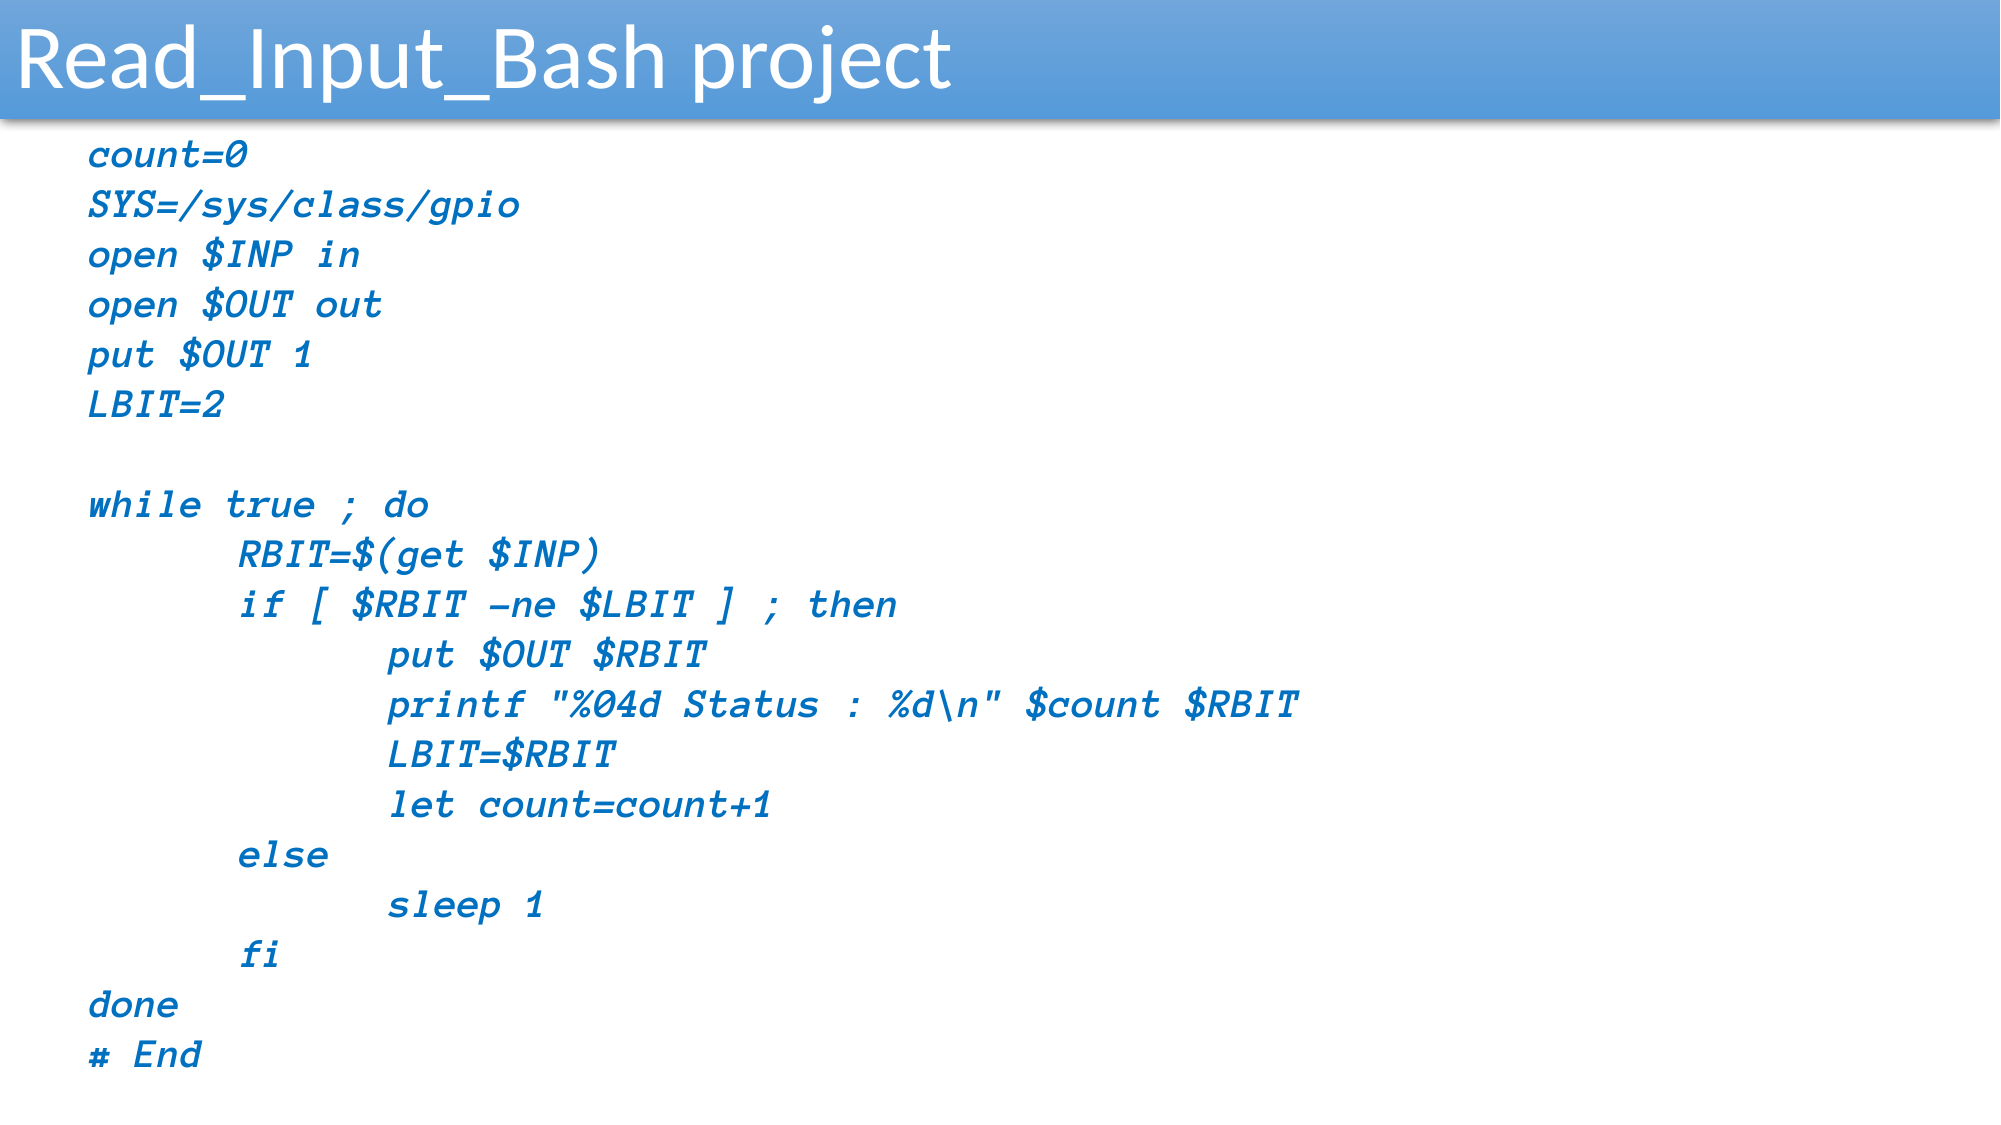

Read_Input_Bash project
count=0
SYS=/sys/class/gpio
open $INP in
open $OUT out
put $OUT 1
LBIT=2

while true ; do
	RBIT=$(get $INP)
	if [ $RBIT −ne $LBIT ] ; then
		put $OUT $RBIT
		printf "%04d Status : %d\n" $count $RBIT
		LBIT=$RBIT
		let count=count+1
	else
		sleep 1
	fi
done
# End